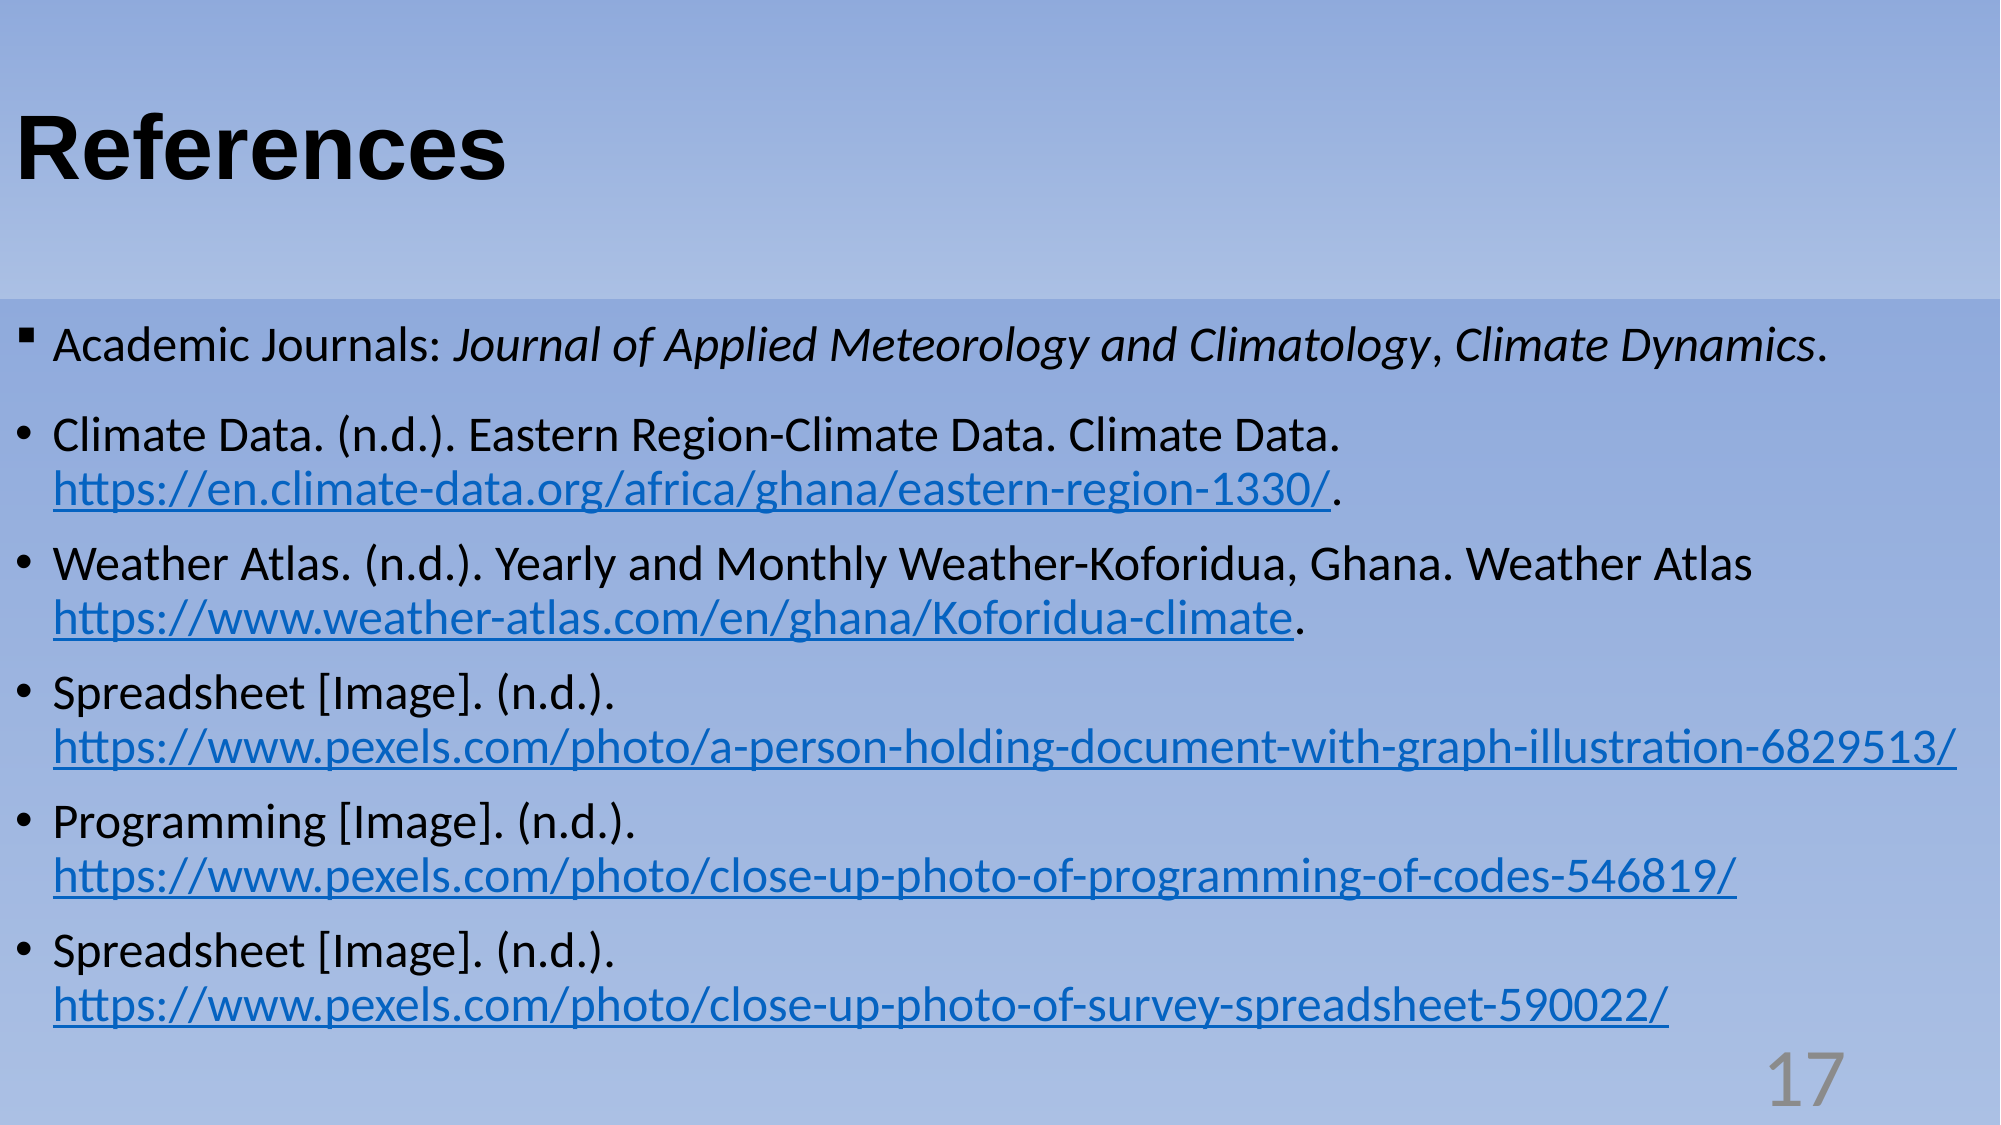

# References
Academic Journals: Journal of Applied Meteorology and Climatology, Climate Dynamics.
Climate Data. (n.d.). Eastern Region-Climate Data. Climate Data.  https://en.climate-data.org/africa/ghana/eastern-region-1330/.
Weather Atlas. (n.d.). Yearly and Monthly Weather-Koforidua, Ghana. Weather Atlas https://www.weather-atlas.com/en/ghana/Koforidua-climate.
Spreadsheet [Image]. (n.d.). https://www.pexels.com/photo/a-person-holding-document-with-graph-illustration-6829513/
Programming [Image]. (n.d.). https://www.pexels.com/photo/close-up-photo-of-programming-of-codes-546819/
Spreadsheet [Image]. (n.d.). https://www.pexels.com/photo/close-up-photo-of-survey-spreadsheet-590022/
17